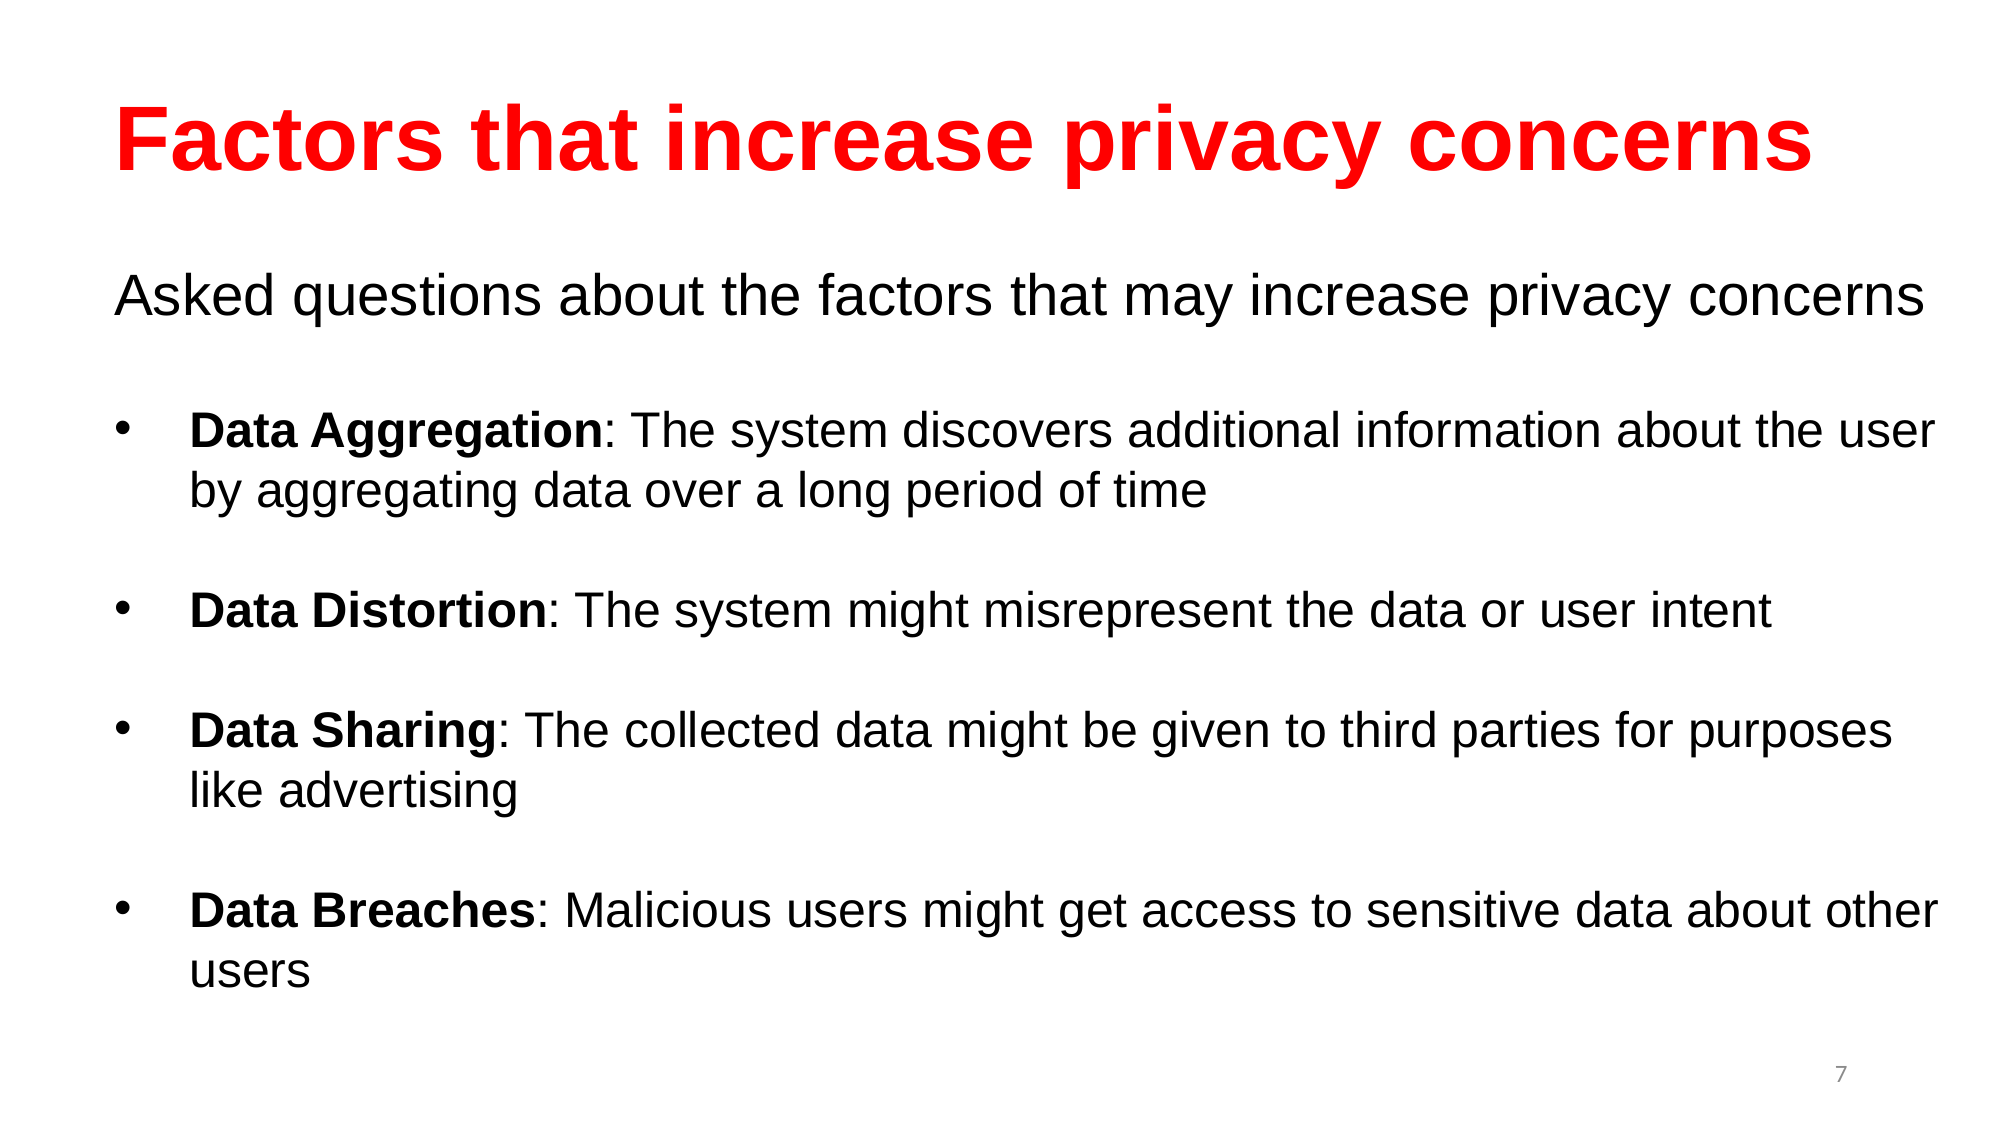

# Factors that increase privacy concerns
Asked questions about the factors that may increase privacy concerns

Data Aggregation: The system discovers additional information about the user by aggregating data over a long period of time

Data Distortion: The system might misrepresent the data or user intent

Data Sharing: The collected data might be given to third parties for purposes like advertising

Data Breaches: Malicious users might get access to sensitive data about other users
7